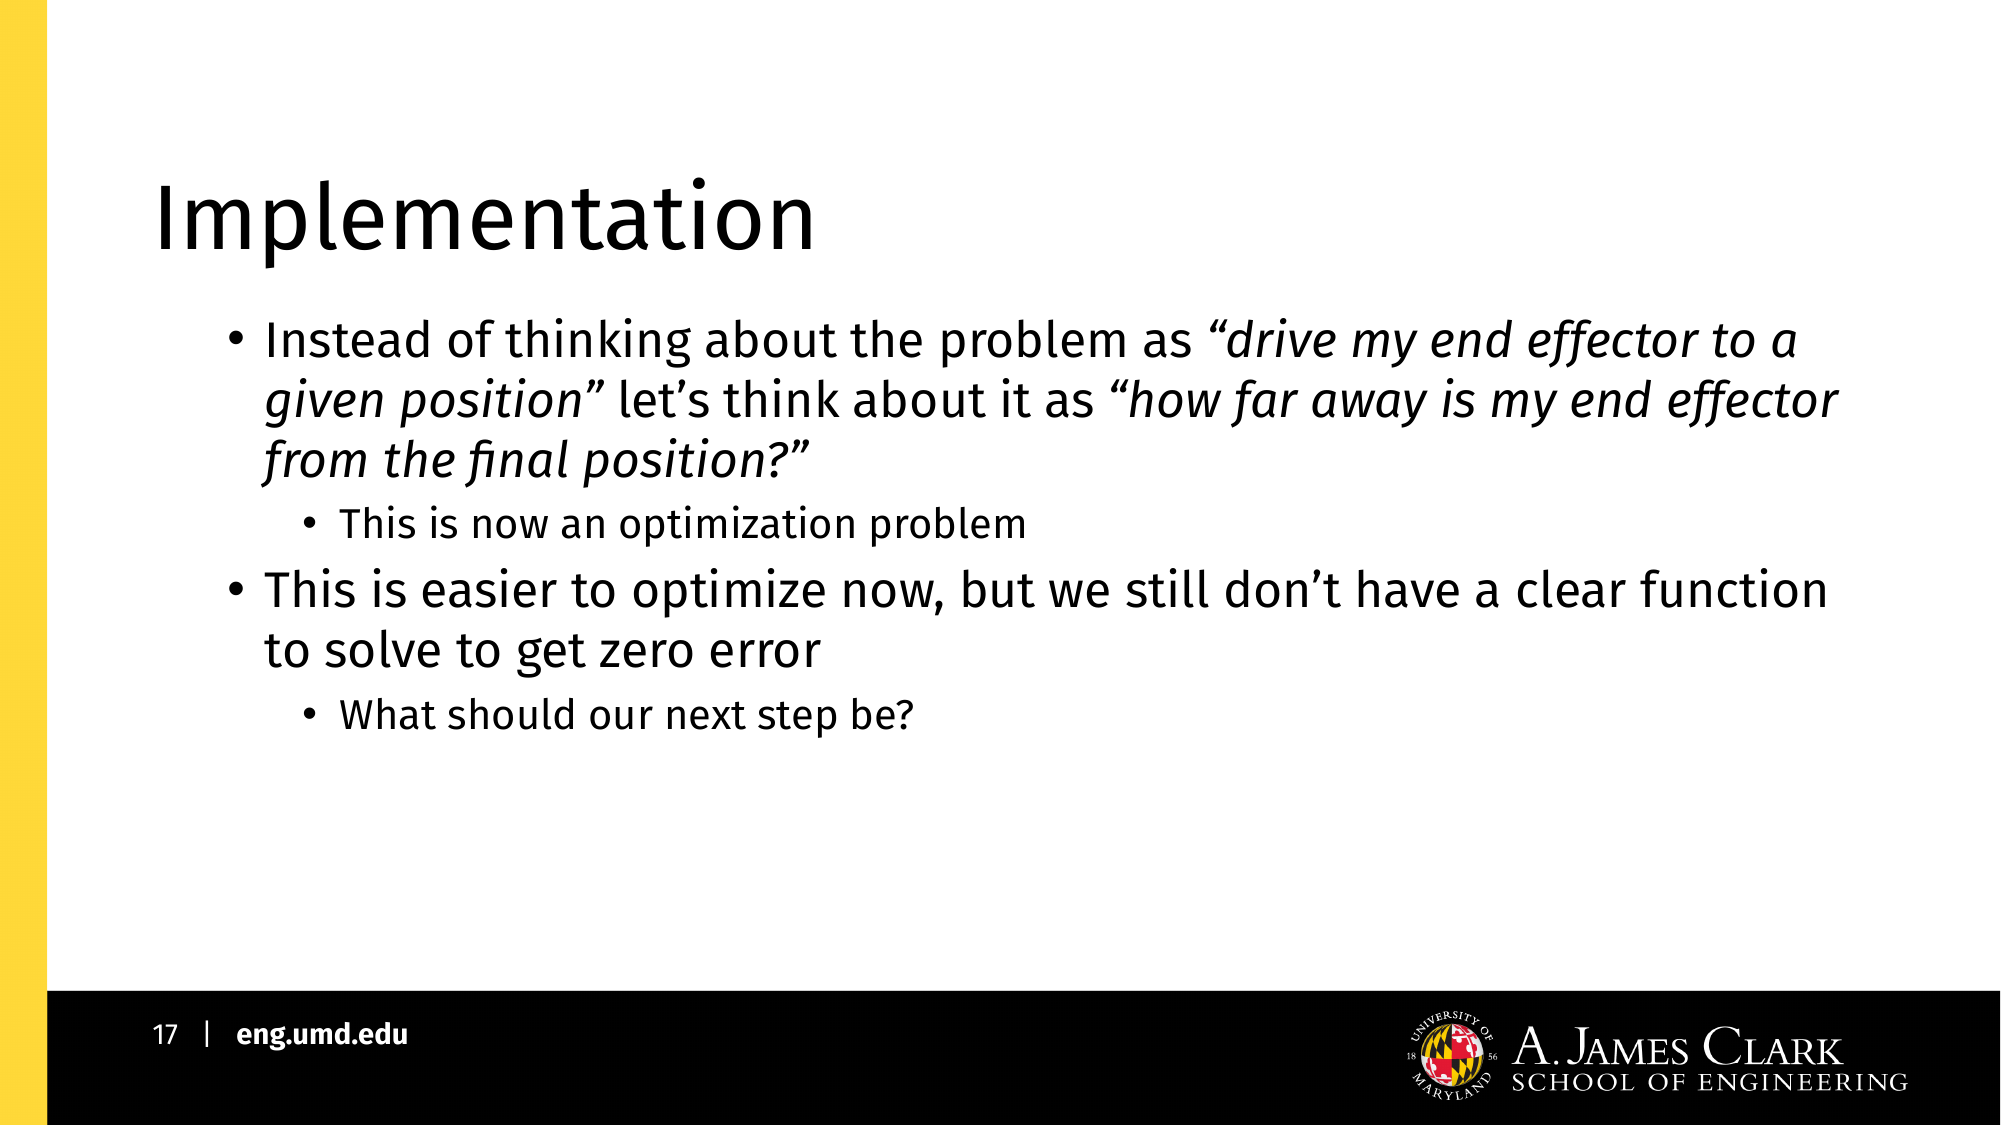

# Implementation
Instead of thinking about the problem as “drive my end effector to a given position” let’s think about it as “how far away is my end effector from the final position?”
This is now an optimization problem
This is easier to optimize now, but we still don’t have a clear function to solve to get zero error
What should our next step be?

17   |   eng.umd.edu